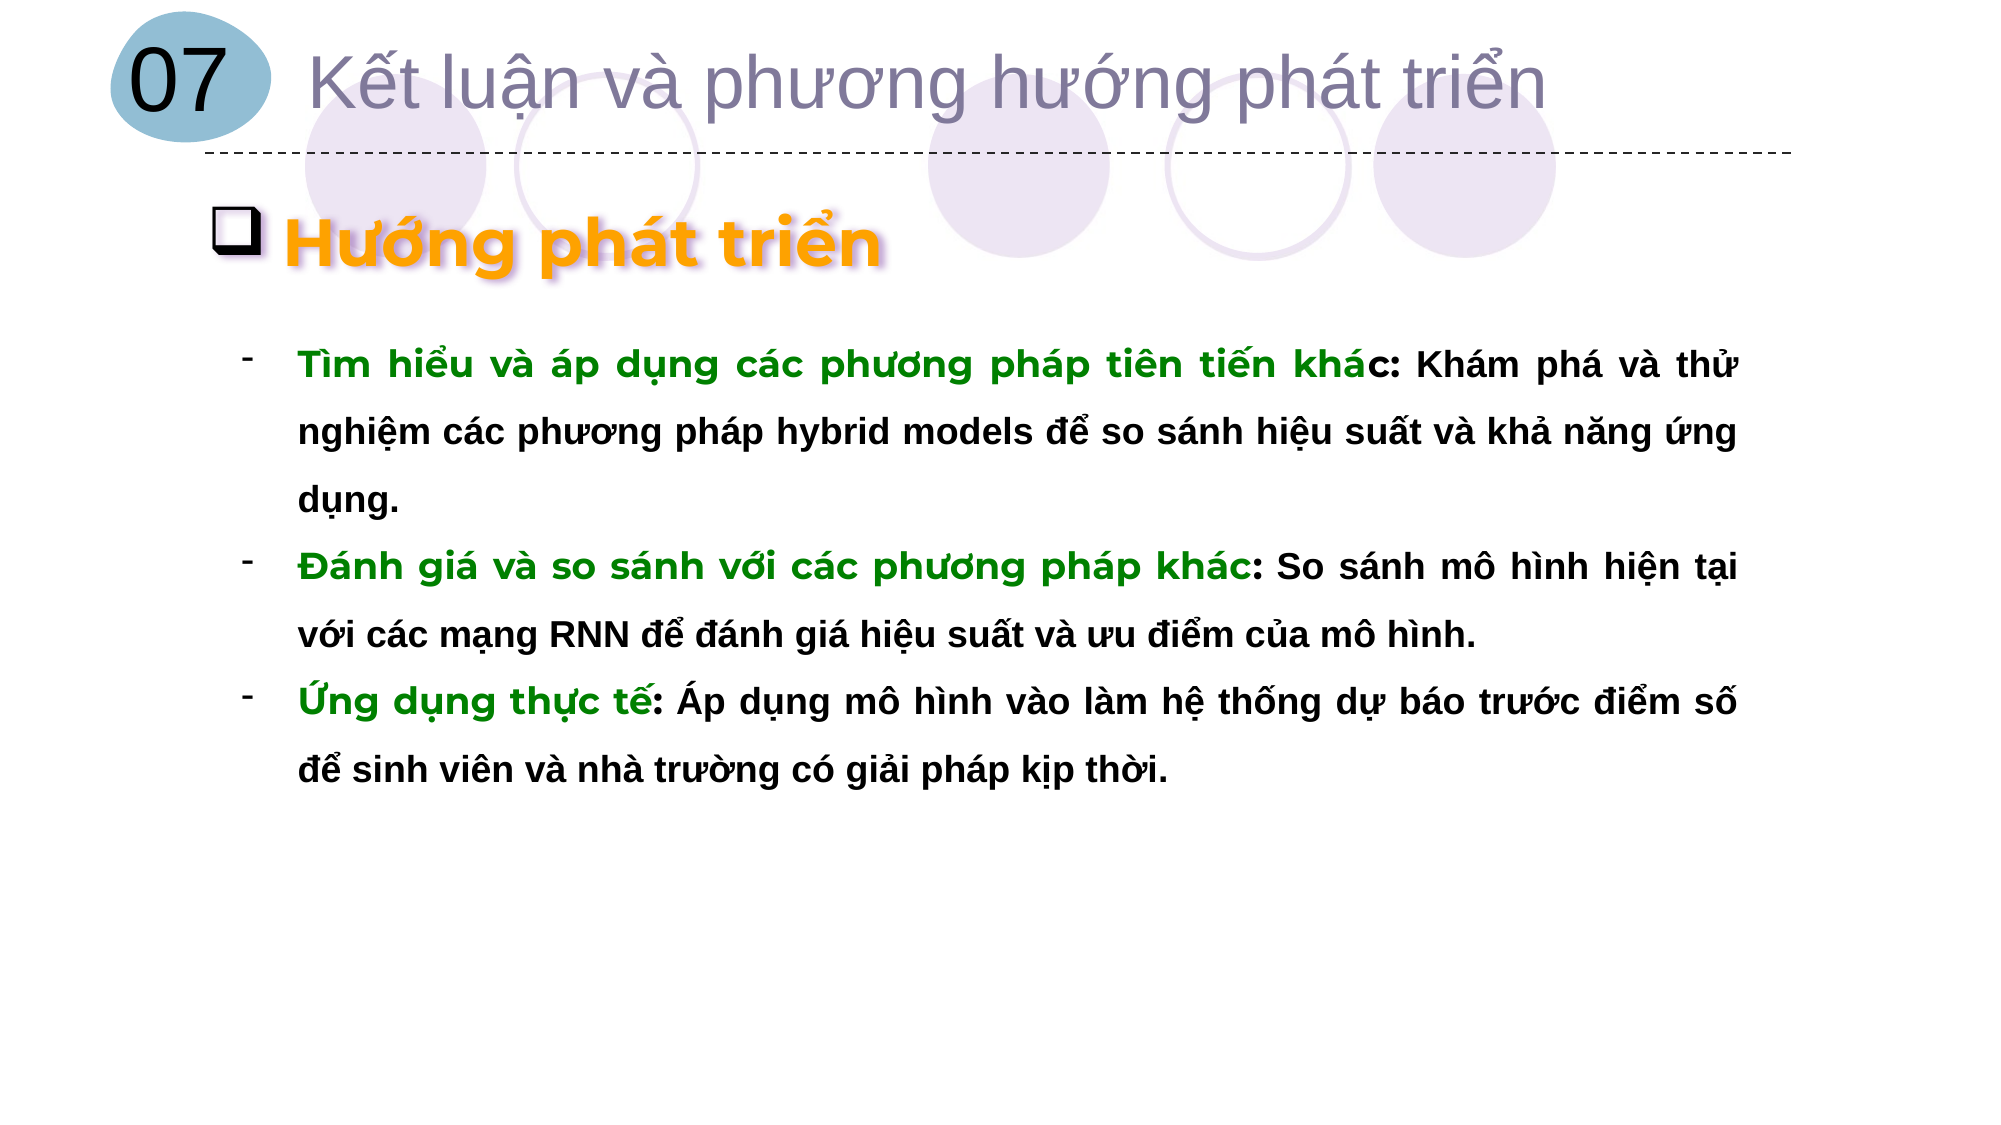

07
Kết luận và phương hướng phát triển
Hướng phát triển
Tìm hiểu và áp dụng các phương pháp tiên tiến khác: Khám phá và thử nghiệm các phương pháp hybrid models để so sánh hiệu suất và khả năng ứng dụng.
Đánh giá và so sánh với các phương pháp khác: So sánh mô hình hiện tại với các mạng RNN để đánh giá hiệu suất và ưu điểm của mô hình.
Ứng dụng thực tế: Áp dụng mô hình vào làm hệ thống dự báo trước điểm số để sinh viên và nhà trường có giải pháp kịp thời.